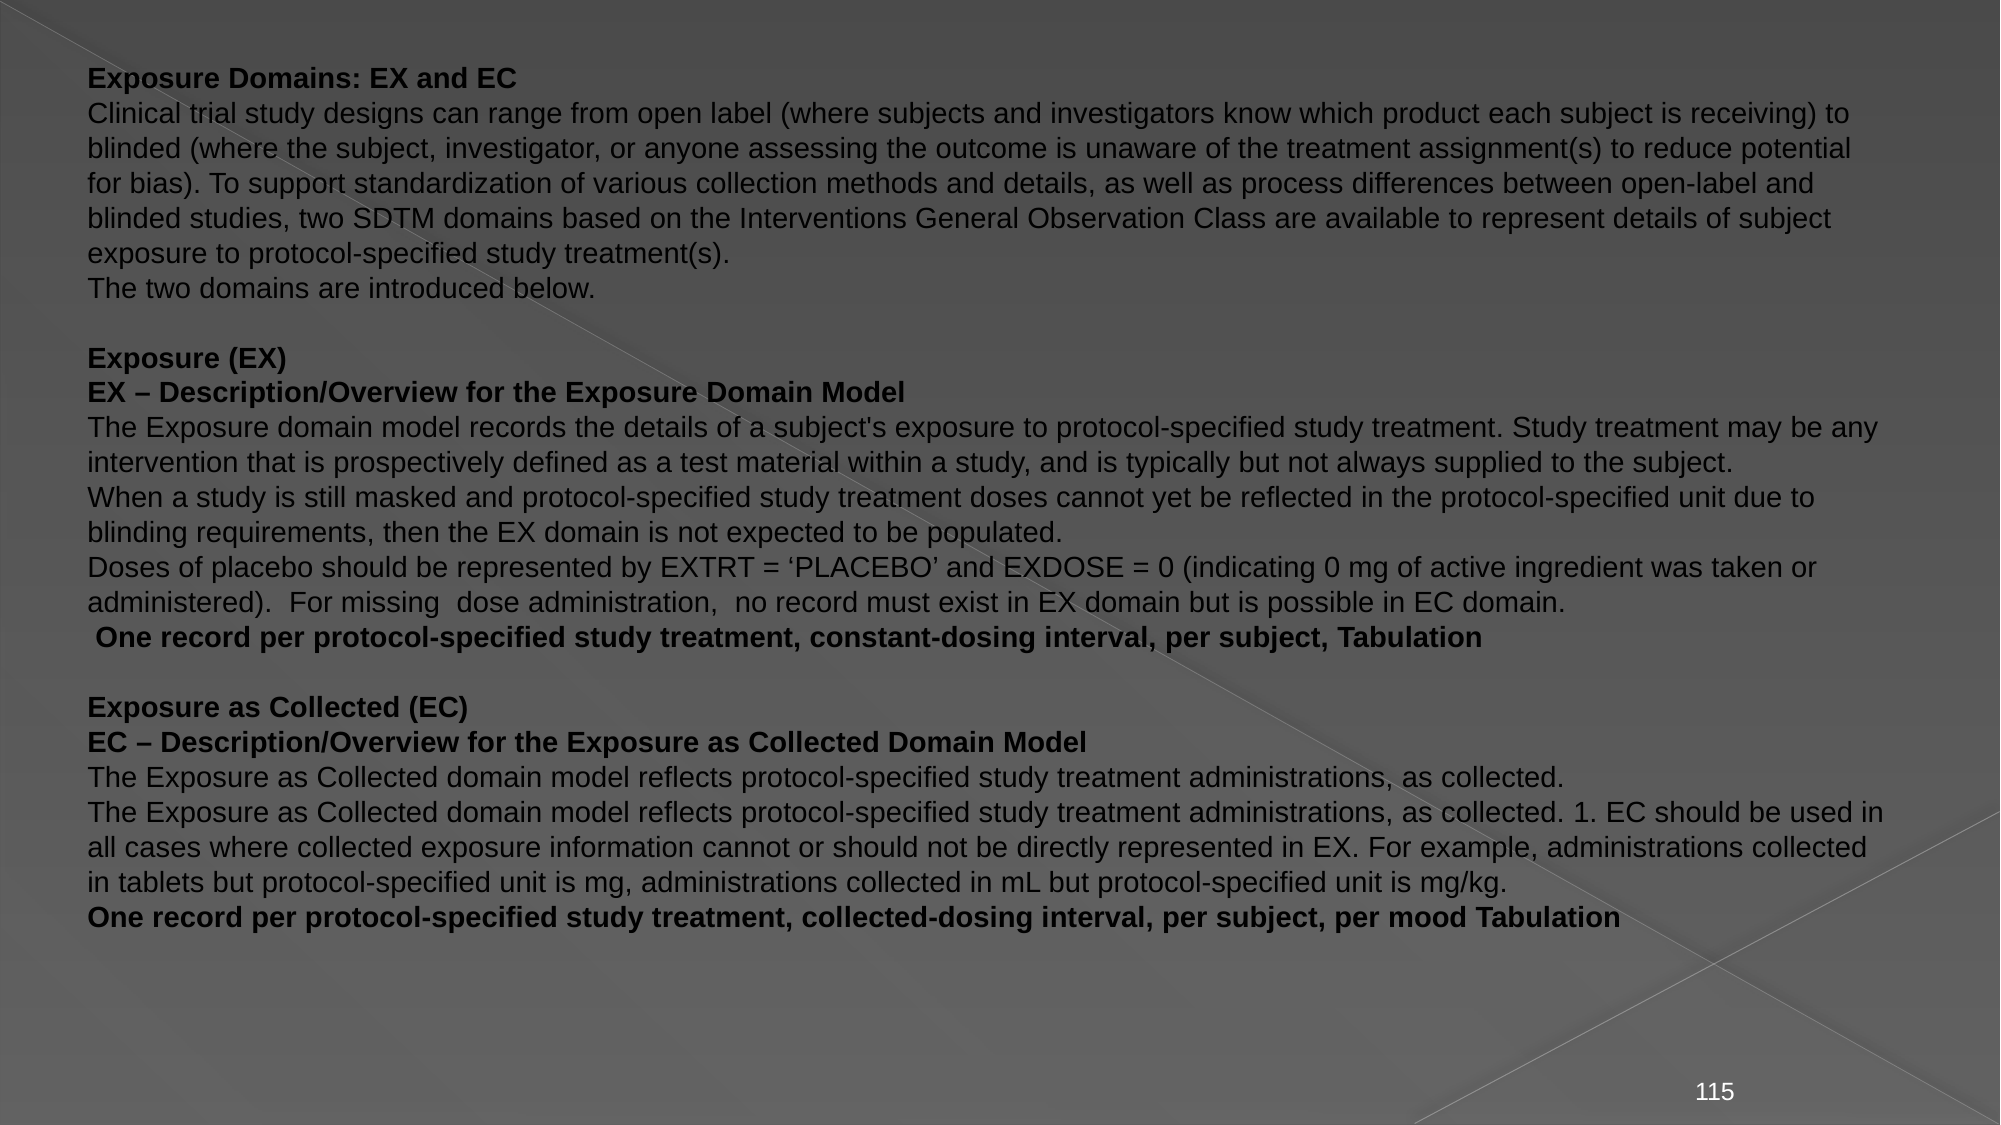

Exposure Domains: EX and EC
Clinical trial study designs can range from open label (where subjects and investigators know which product each subject is receiving) to blinded (where the subject, investigator, or anyone assessing the outcome is unaware of the treatment assignment(s) to reduce potential for bias). To support standardization of various collection methods and details, as well as process differences between open-label and blinded studies, two SDTM domains based on the Interventions General Observation Class are available to represent details of subject exposure to protocol-specified study treatment(s).
The two domains are introduced below.

Exposure (EX)
EX – Description/Overview for the Exposure Domain Model
The Exposure domain model records the details of a subject's exposure to protocol-specified study treatment. Study treatment may be any intervention that is prospectively defined as a test material within a study, and is typically but not always supplied to the subject.
When a study is still masked and protocol-specified study treatment doses cannot yet be reflected in the protocol-specified unit due to blinding requirements, then the EX domain is not expected to be populated.
Doses of placebo should be represented by EXTRT = ‘PLACEBO’ and EXDOSE = 0 (indicating 0 mg of active ingredient was taken or administered).  For missing  dose administration,  no record must exist in EX domain but is possible in EC domain.
 One record per protocol-specified study treatment, constant-dosing interval, per subject, Tabulation

Exposure as Collected (EC)
EC – Description/Overview for the Exposure as Collected Domain Model
The Exposure as Collected domain model reflects protocol-specified study treatment administrations, as collected.
The Exposure as Collected domain model reflects protocol-specified study treatment administrations, as collected. 1. EC should be used in all cases where collected exposure information cannot or should not be directly represented in EX. For example, administrations collected in tablets but protocol-specified unit is mg, administrations collected in mL but protocol-specified unit is mg/kg.
One record per protocol-specified study treatment, collected-dosing interval, per subject, per mood Tabulation

115